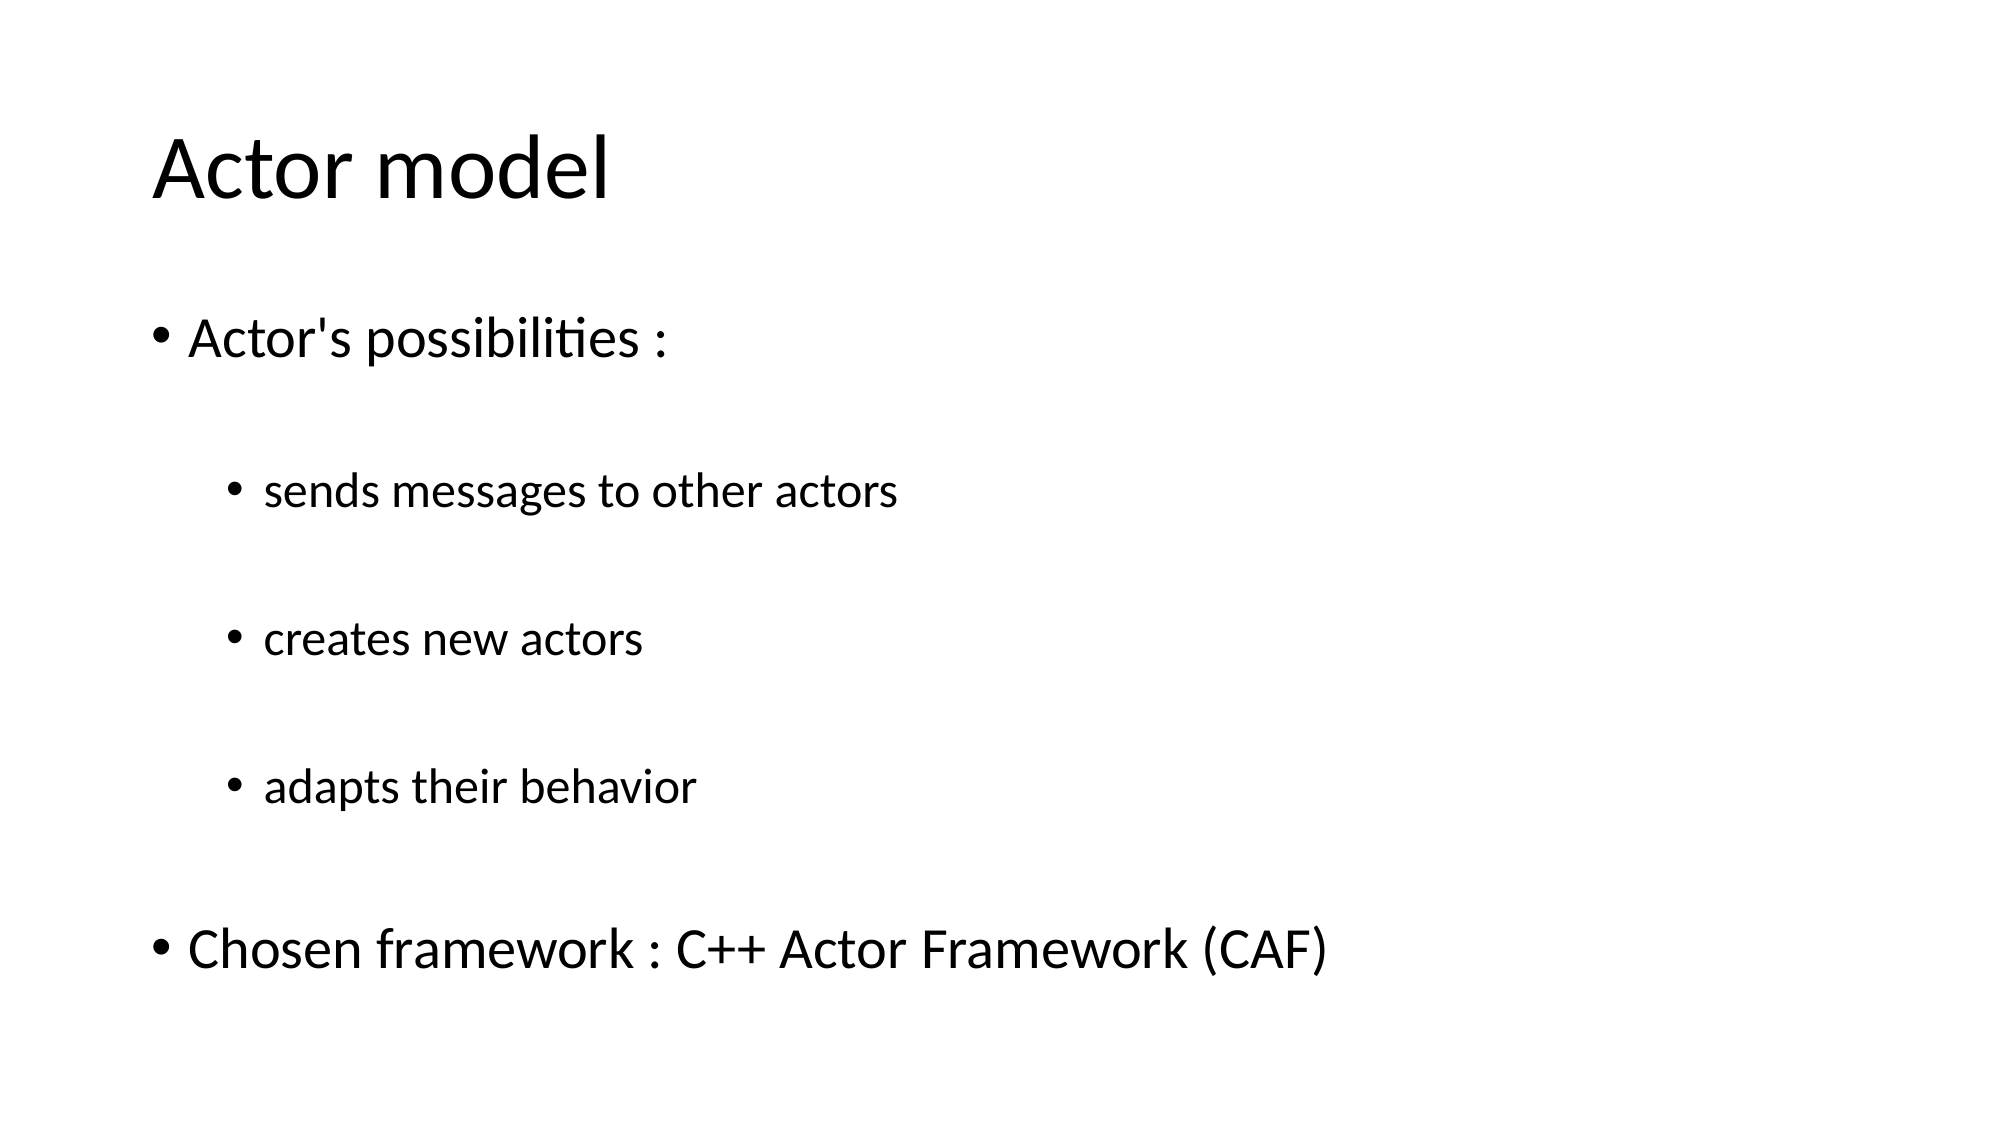

# Actor model
Actor's possibilities :

sends messages to other actors

creates new actors

adapts their behavior

Chosen framework : C++ Actor Framework (CAF)